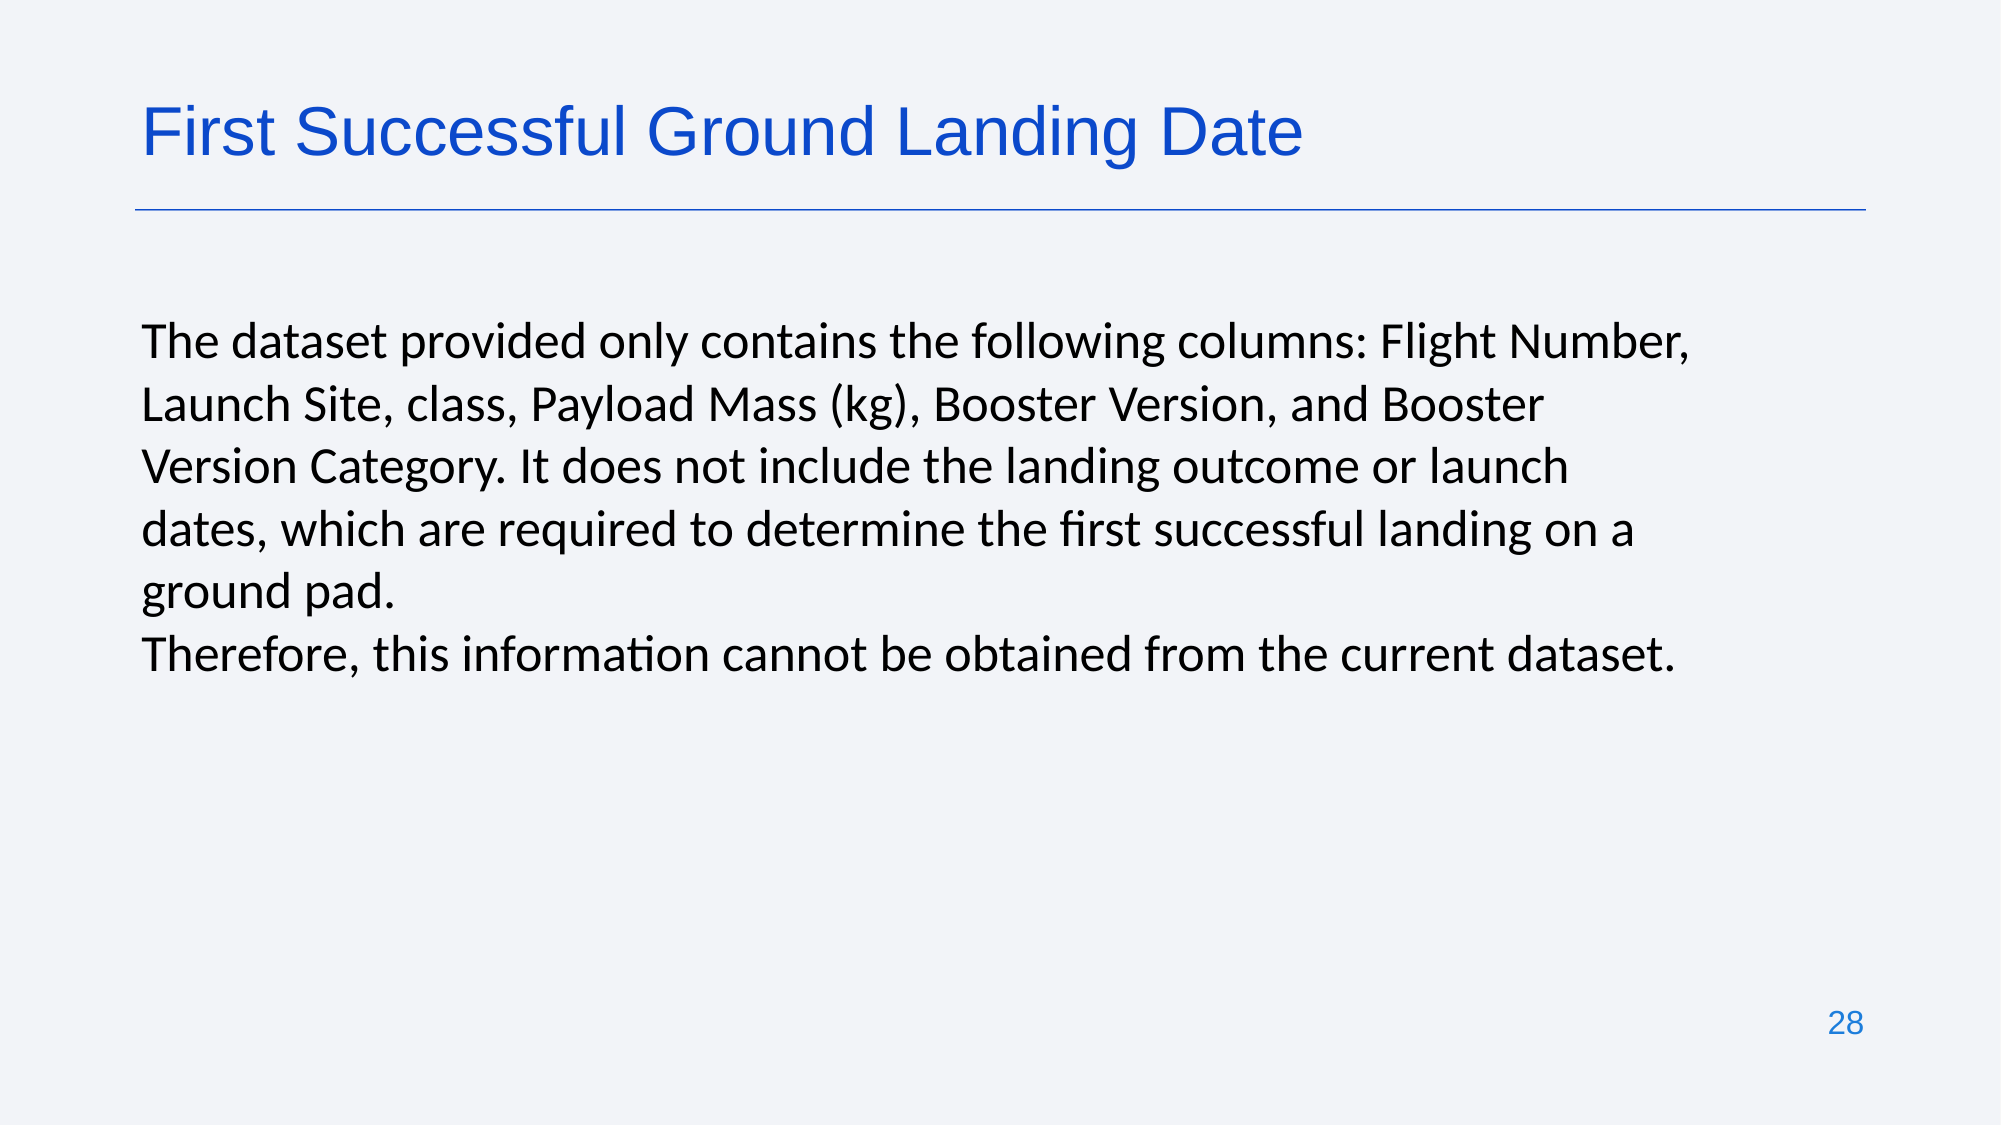

First Successful Ground Landing Date
The dataset provided only contains the following columns: Flight Number, Launch Site, class, Payload Mass (kg), Booster Version, and Booster Version Category. It does not include the landing outcome or launch dates, which are required to determine the first successful landing on a ground pad.
Therefore, this information cannot be obtained from the current dataset.
28